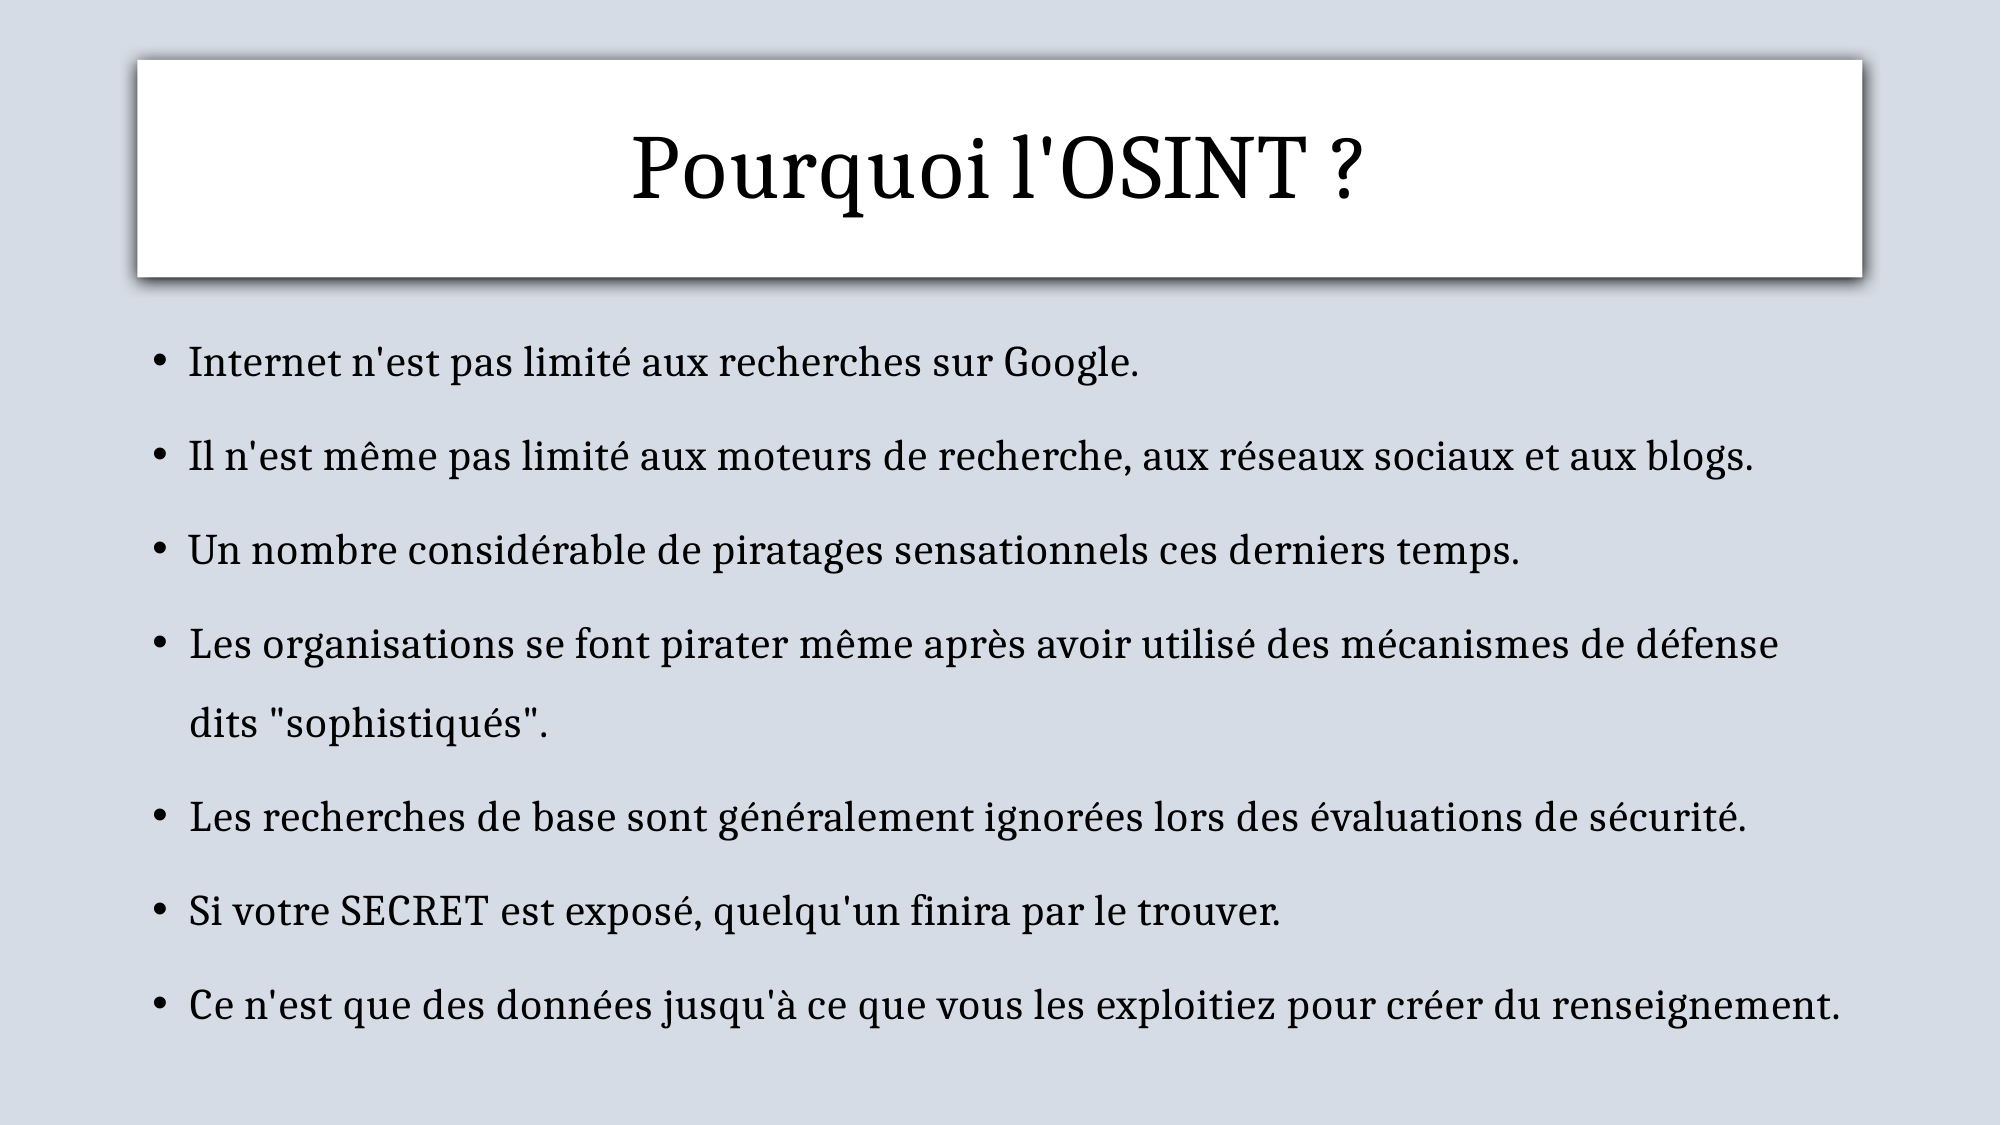

# Pourquoi l'OSINT ?
Internet n'est pas limité aux recherches sur Google.
Il n'est même pas limité aux moteurs de recherche, aux réseaux sociaux et aux blogs.
Un nombre considérable de piratages sensationnels ces derniers temps.
Les organisations se font pirater même après avoir utilisé des mécanismes de défense dits "sophistiqués".
Les recherches de base sont généralement ignorées lors des évaluations de sécurité.
Si votre SECRET est exposé, quelqu'un finira par le trouver.
Ce n'est que des données jusqu'à ce que vous les exploitiez pour créer du renseignement.